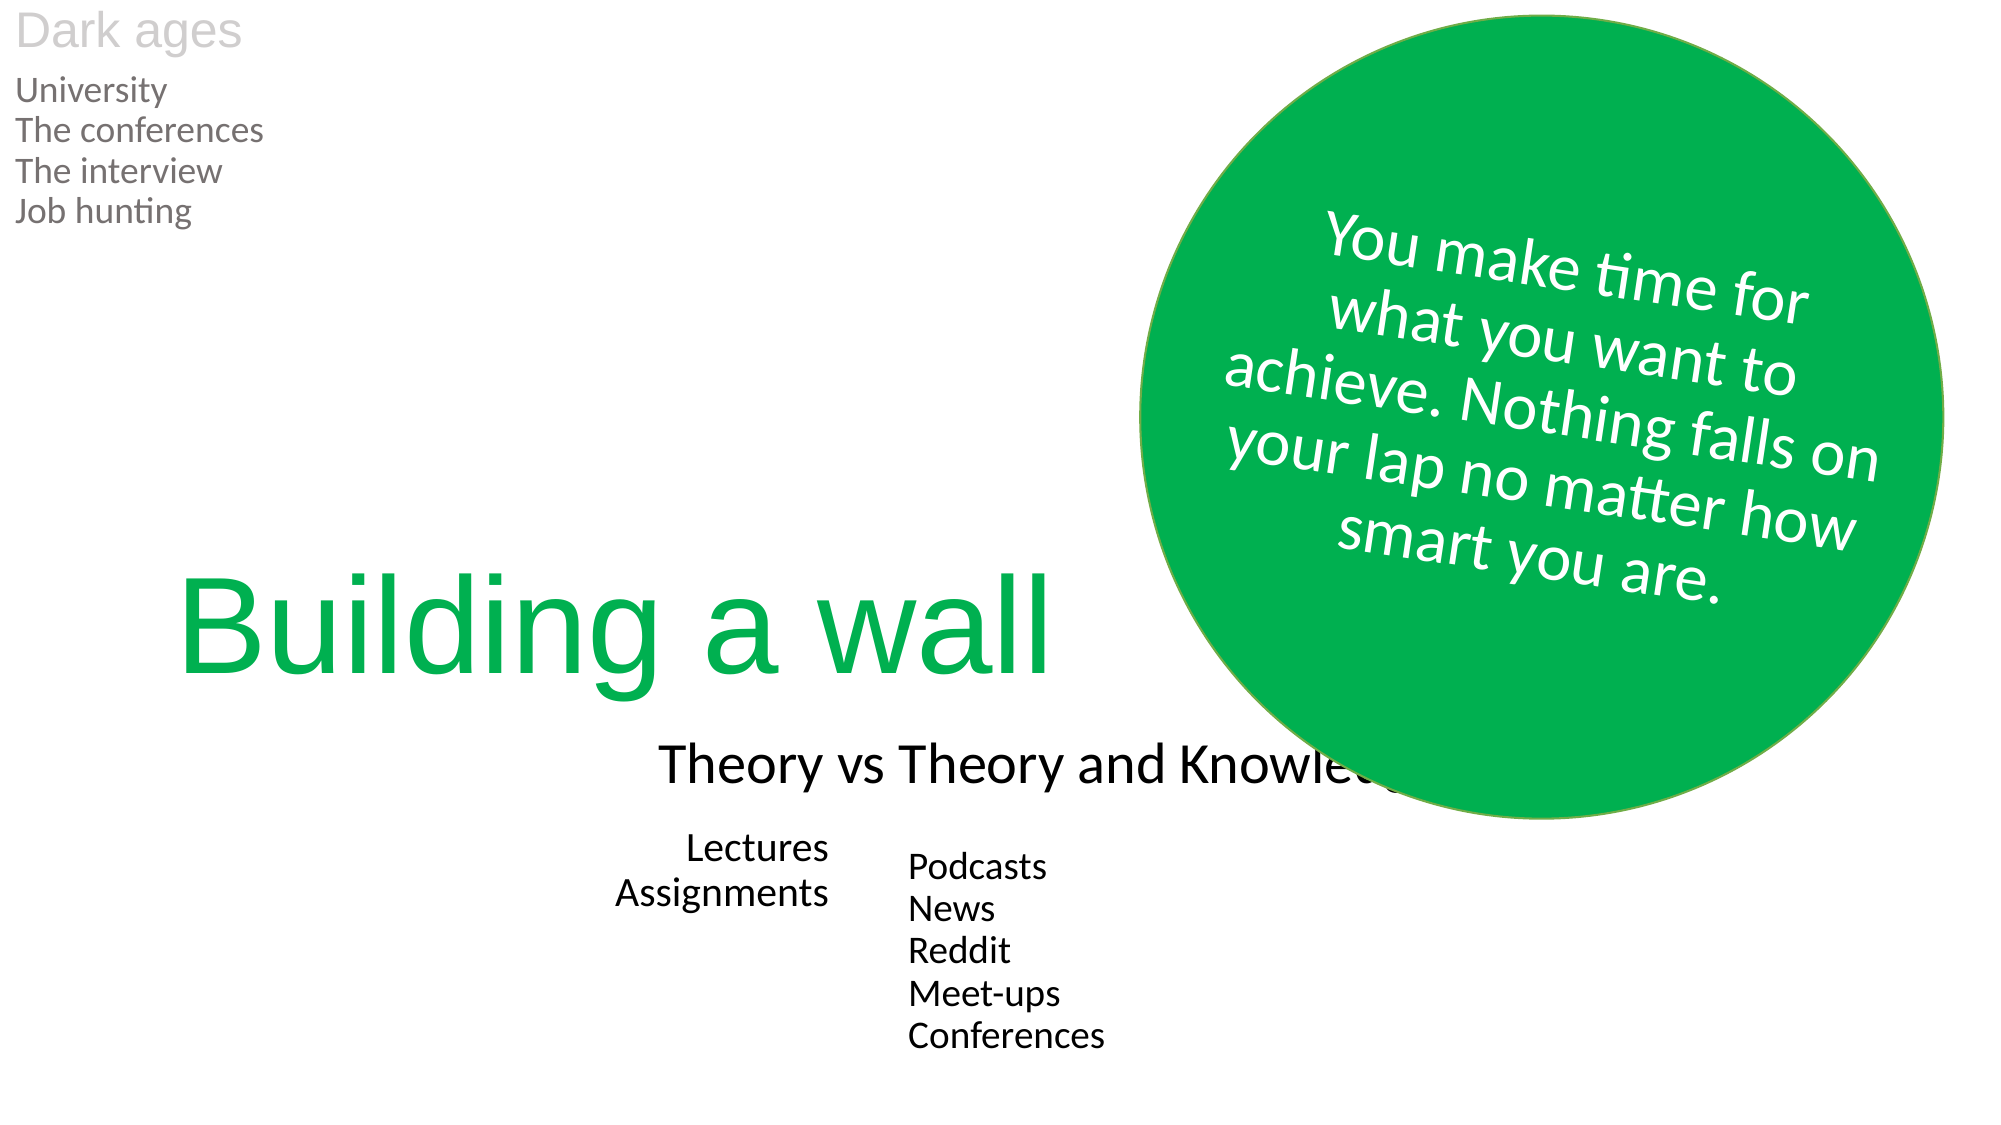

Dark ages

University
The conferences
The interview
Job hunting
You make time for
what you want to achieve. Nothing falls on
your lap no matter how smart you are.
Building a wall
Lectures
Assignments
# Theory vs Theory and Knowledge
Podcasts
News
Reddit
Meet-ups
Conferences